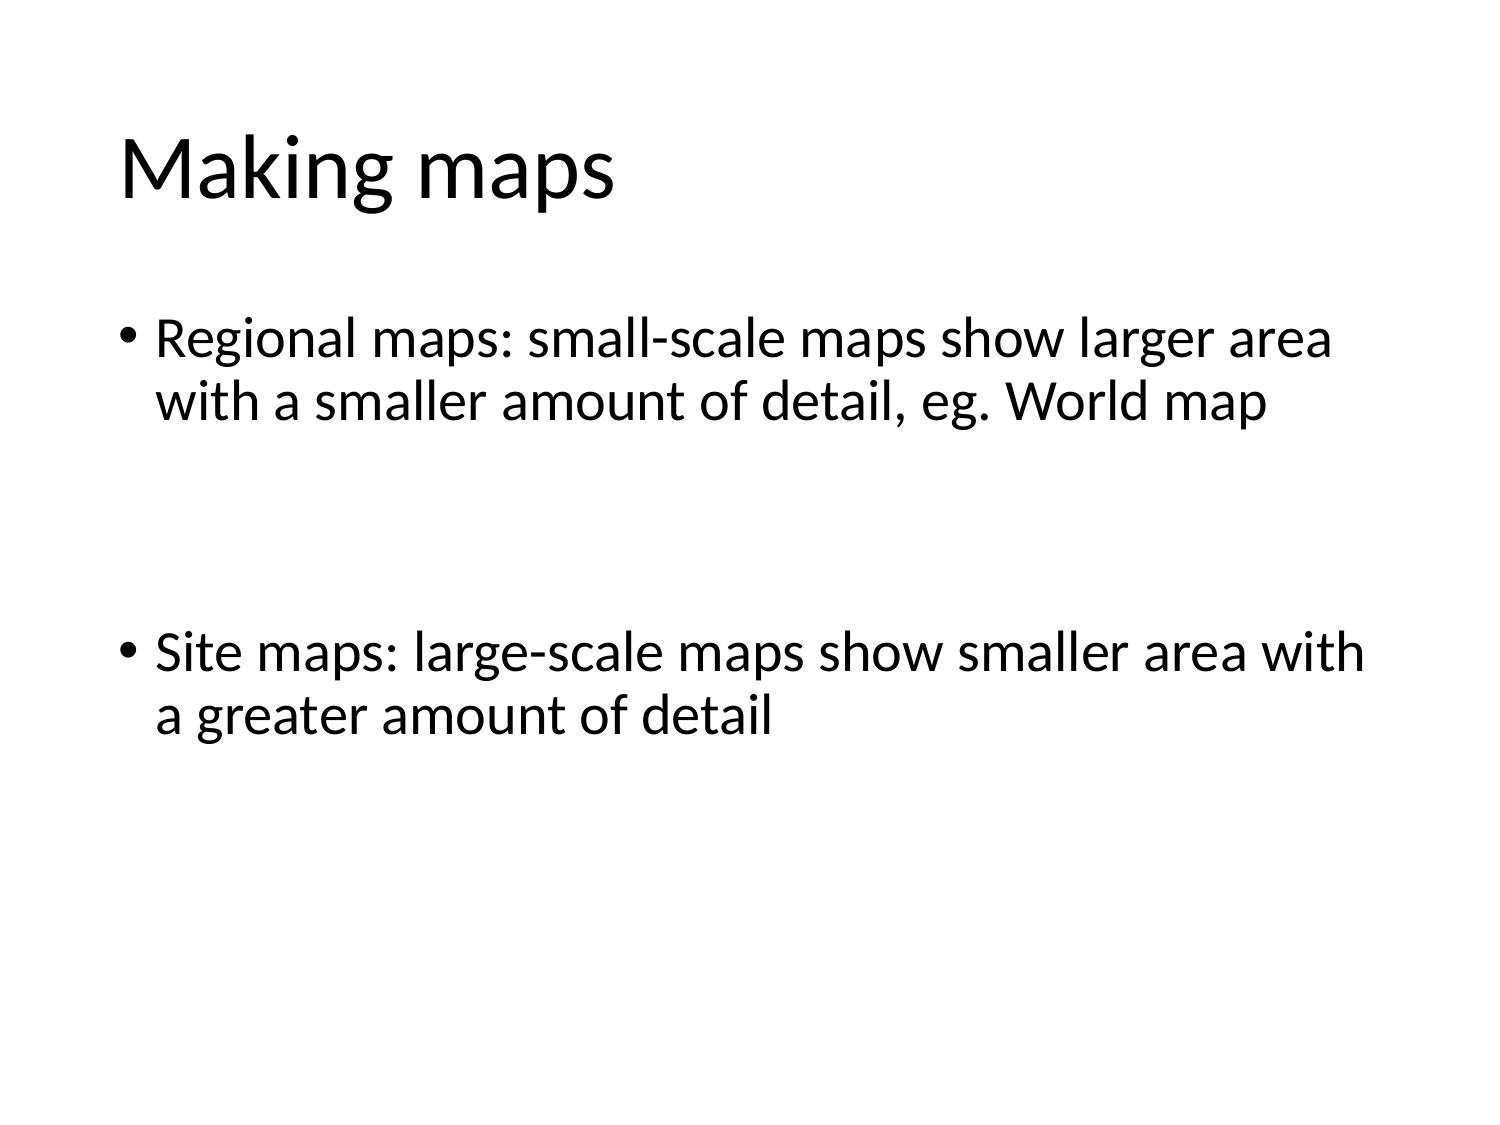

# Making maps
Regional maps: small-scale maps show larger area with a smaller amount of detail, eg. World map

Site maps: large-scale maps show smaller area with a greater amount of detail